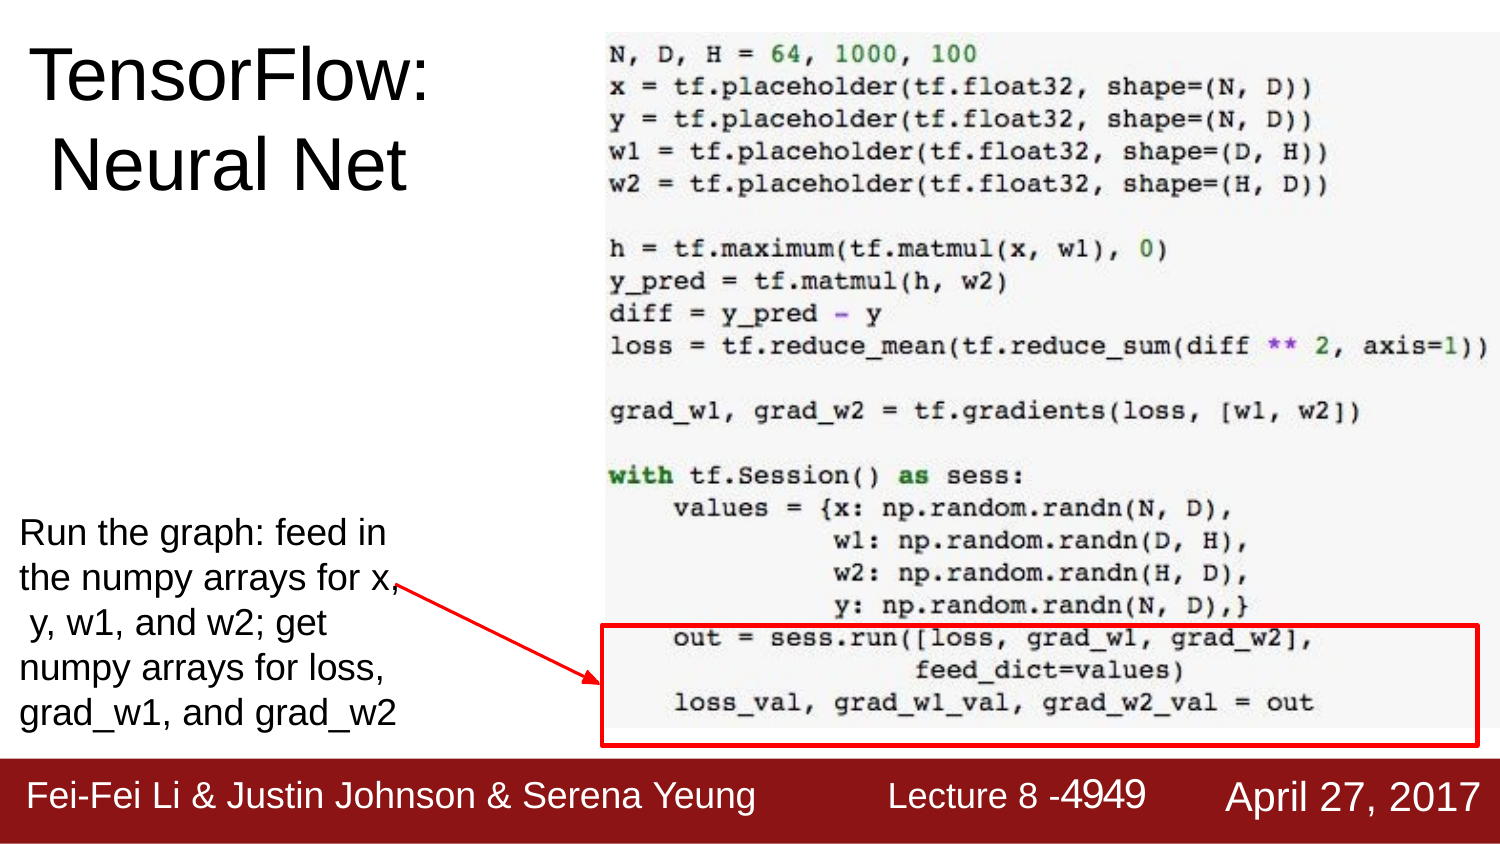

# TensorFlow:  Neural Net

Run the graph: feed in  the numpy arrays for x,  y, w1, and w2; get  numpy arrays for loss,  grad_w1, and grad_w2

Lecture 8 -4949
April 27, 2017
Fei-Fei Li & Justin Johnson & Serena Yeung